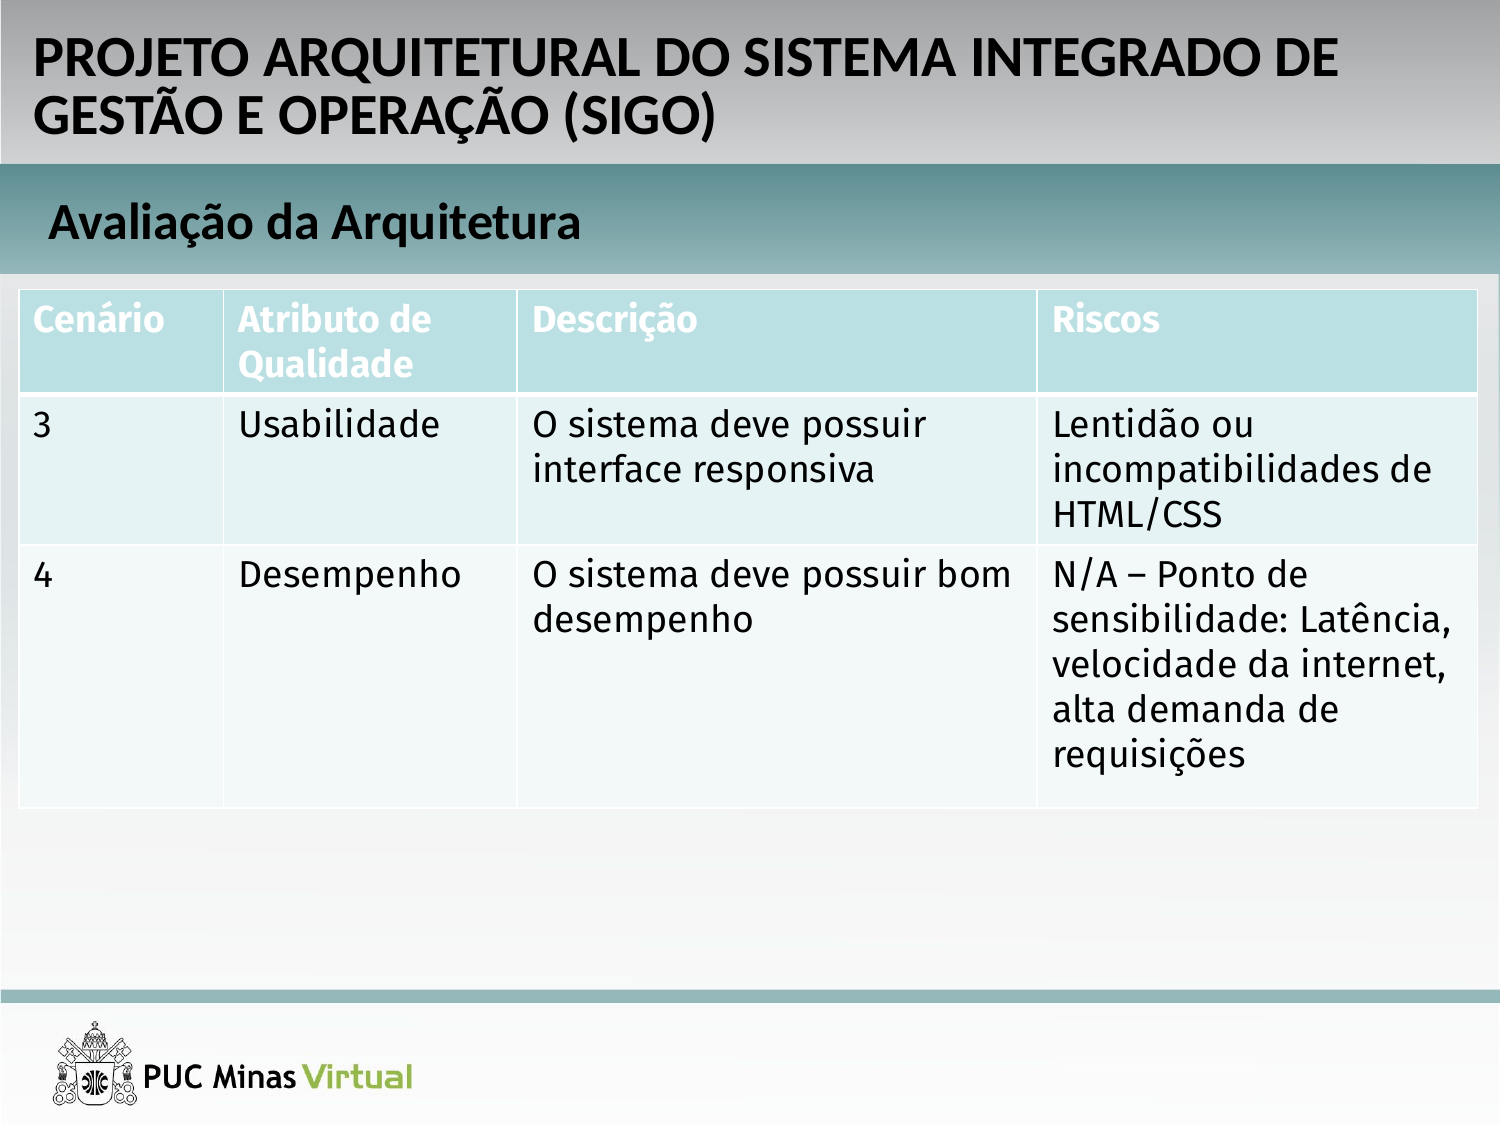

PROJETO ARQUITETURAL DO SISTEMA INTEGRADO DE GESTÃO E OPERAÇÃO (SIGO)

Avaliação da Arquitetura
| Cenário | Atributo de Qualidade | Descrição | Riscos |
| --- | --- | --- | --- |
| 3 | Usabilidade | O sistema deve possuir interface responsiva | Lentidão ou incompatibilidades de HTML/CSS |
| 4 | Desempenho | O sistema deve possuir bom desempenho | N/A – Ponto de sensibilidade: Latência, velocidade da internet, alta demanda de requisições |